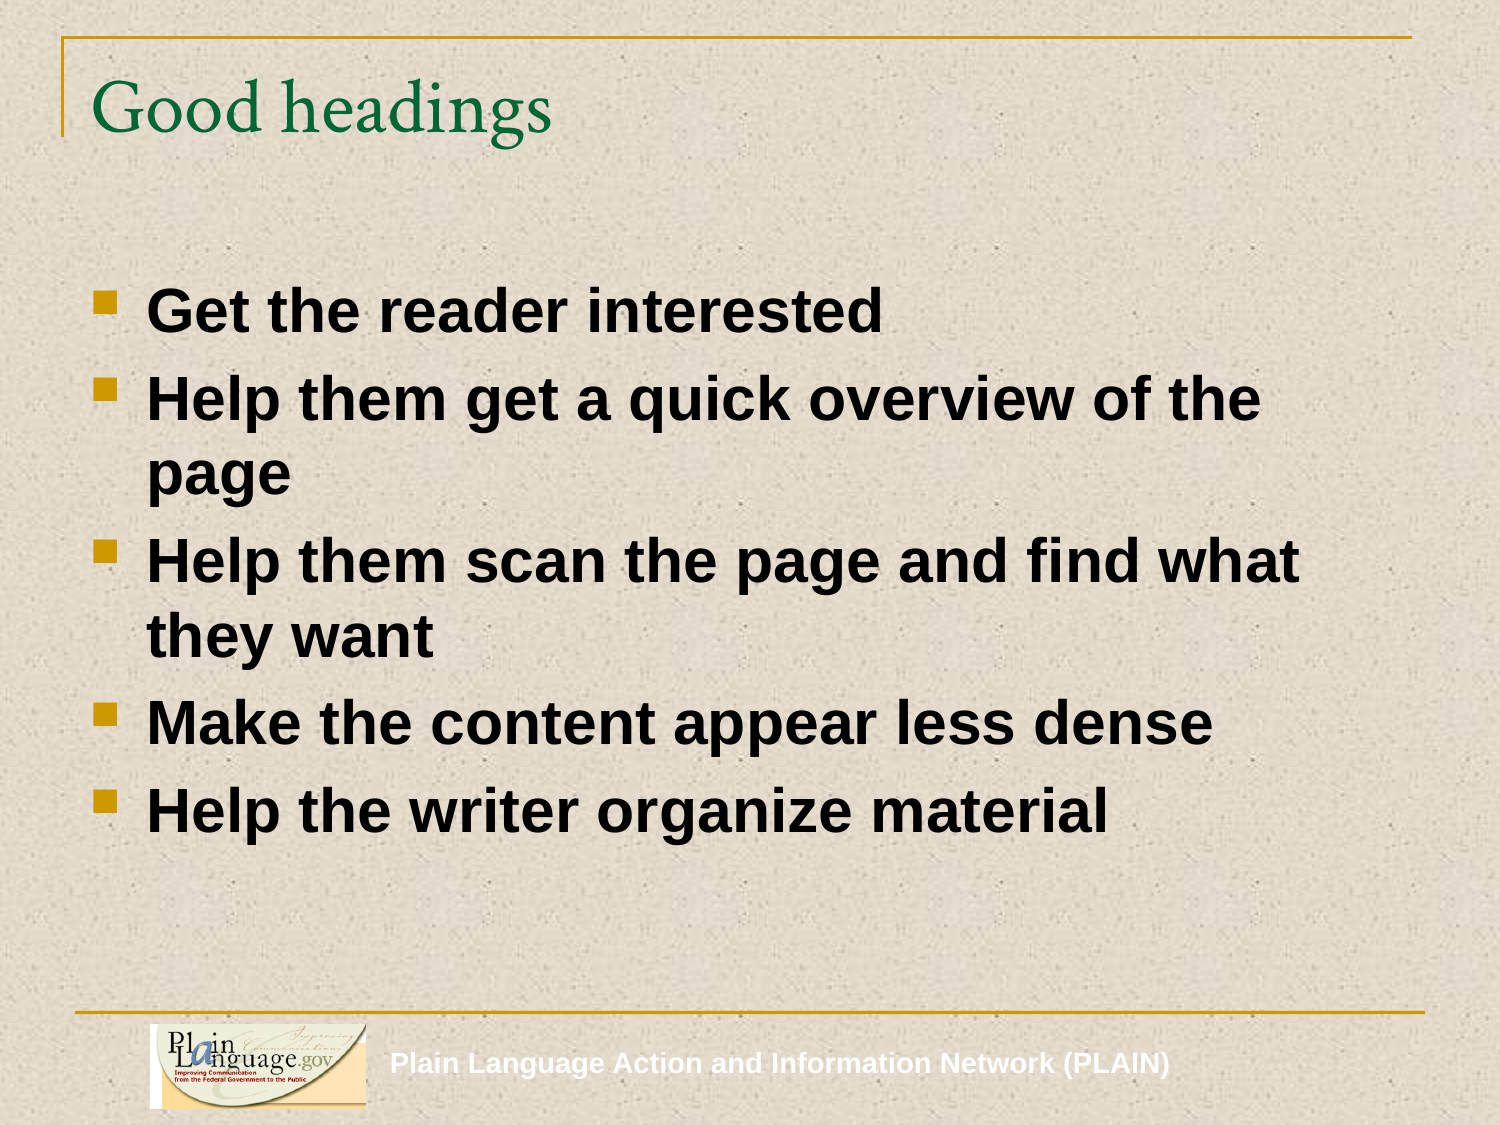

# Good headings
Get the reader interested
Help them get a quick overview of the page
Help them scan the page and find what they want
Make the content appear less dense
Help the writer organize material